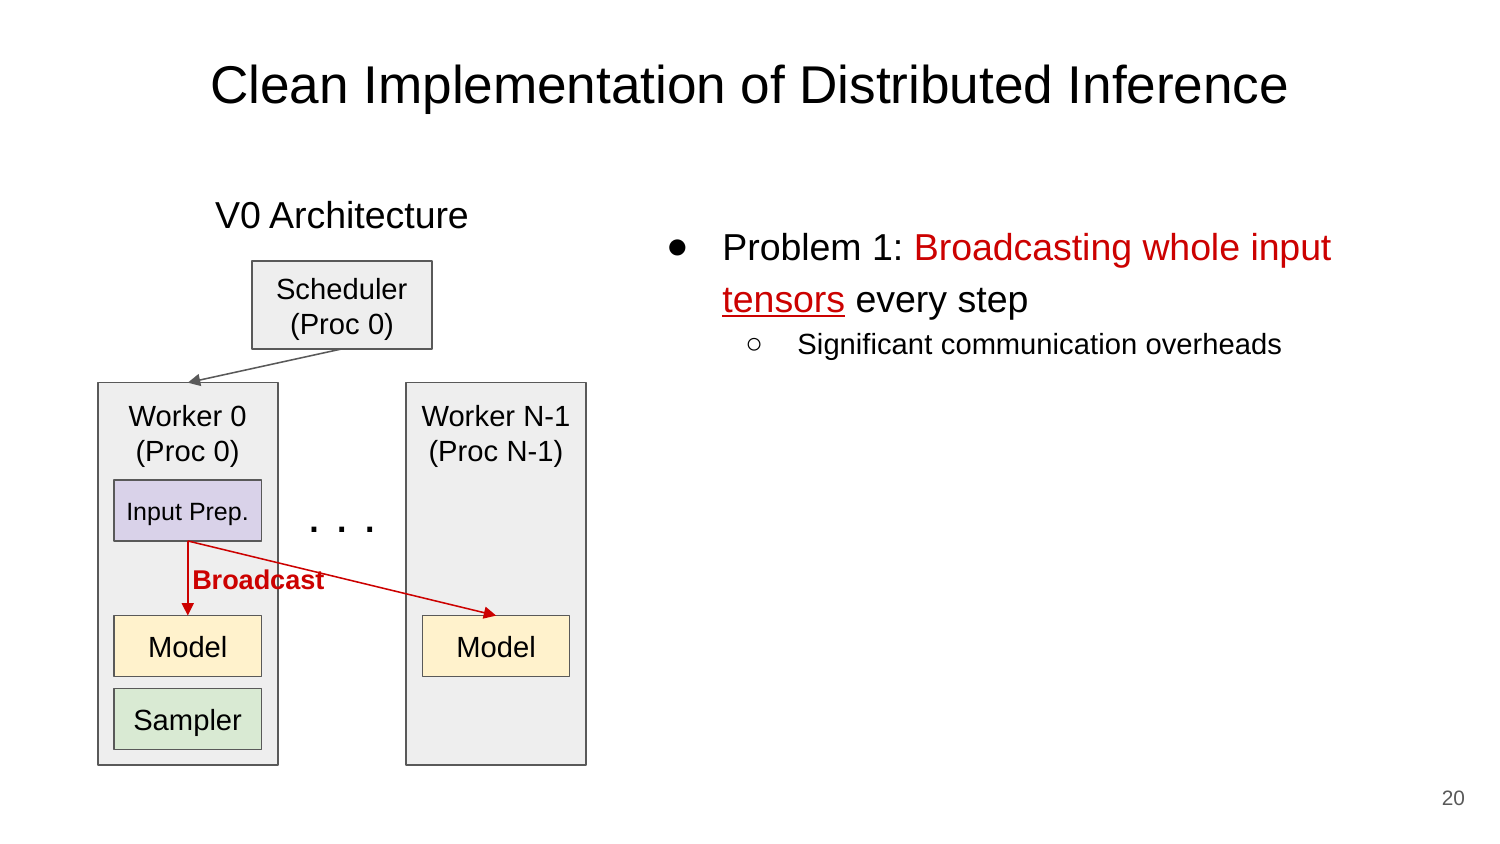

# Clean Implementation of Distributed Inference
V0 Architecture
Problem 1: Broadcasting whole input tensors every step
Significant communication overheads
Scheduler
(Proc 0)
Worker 0
(Proc 0)
Worker N-1
(Proc N-1)
Input Prep.
. . .
Broadcast
Model
Model
Sampler
20